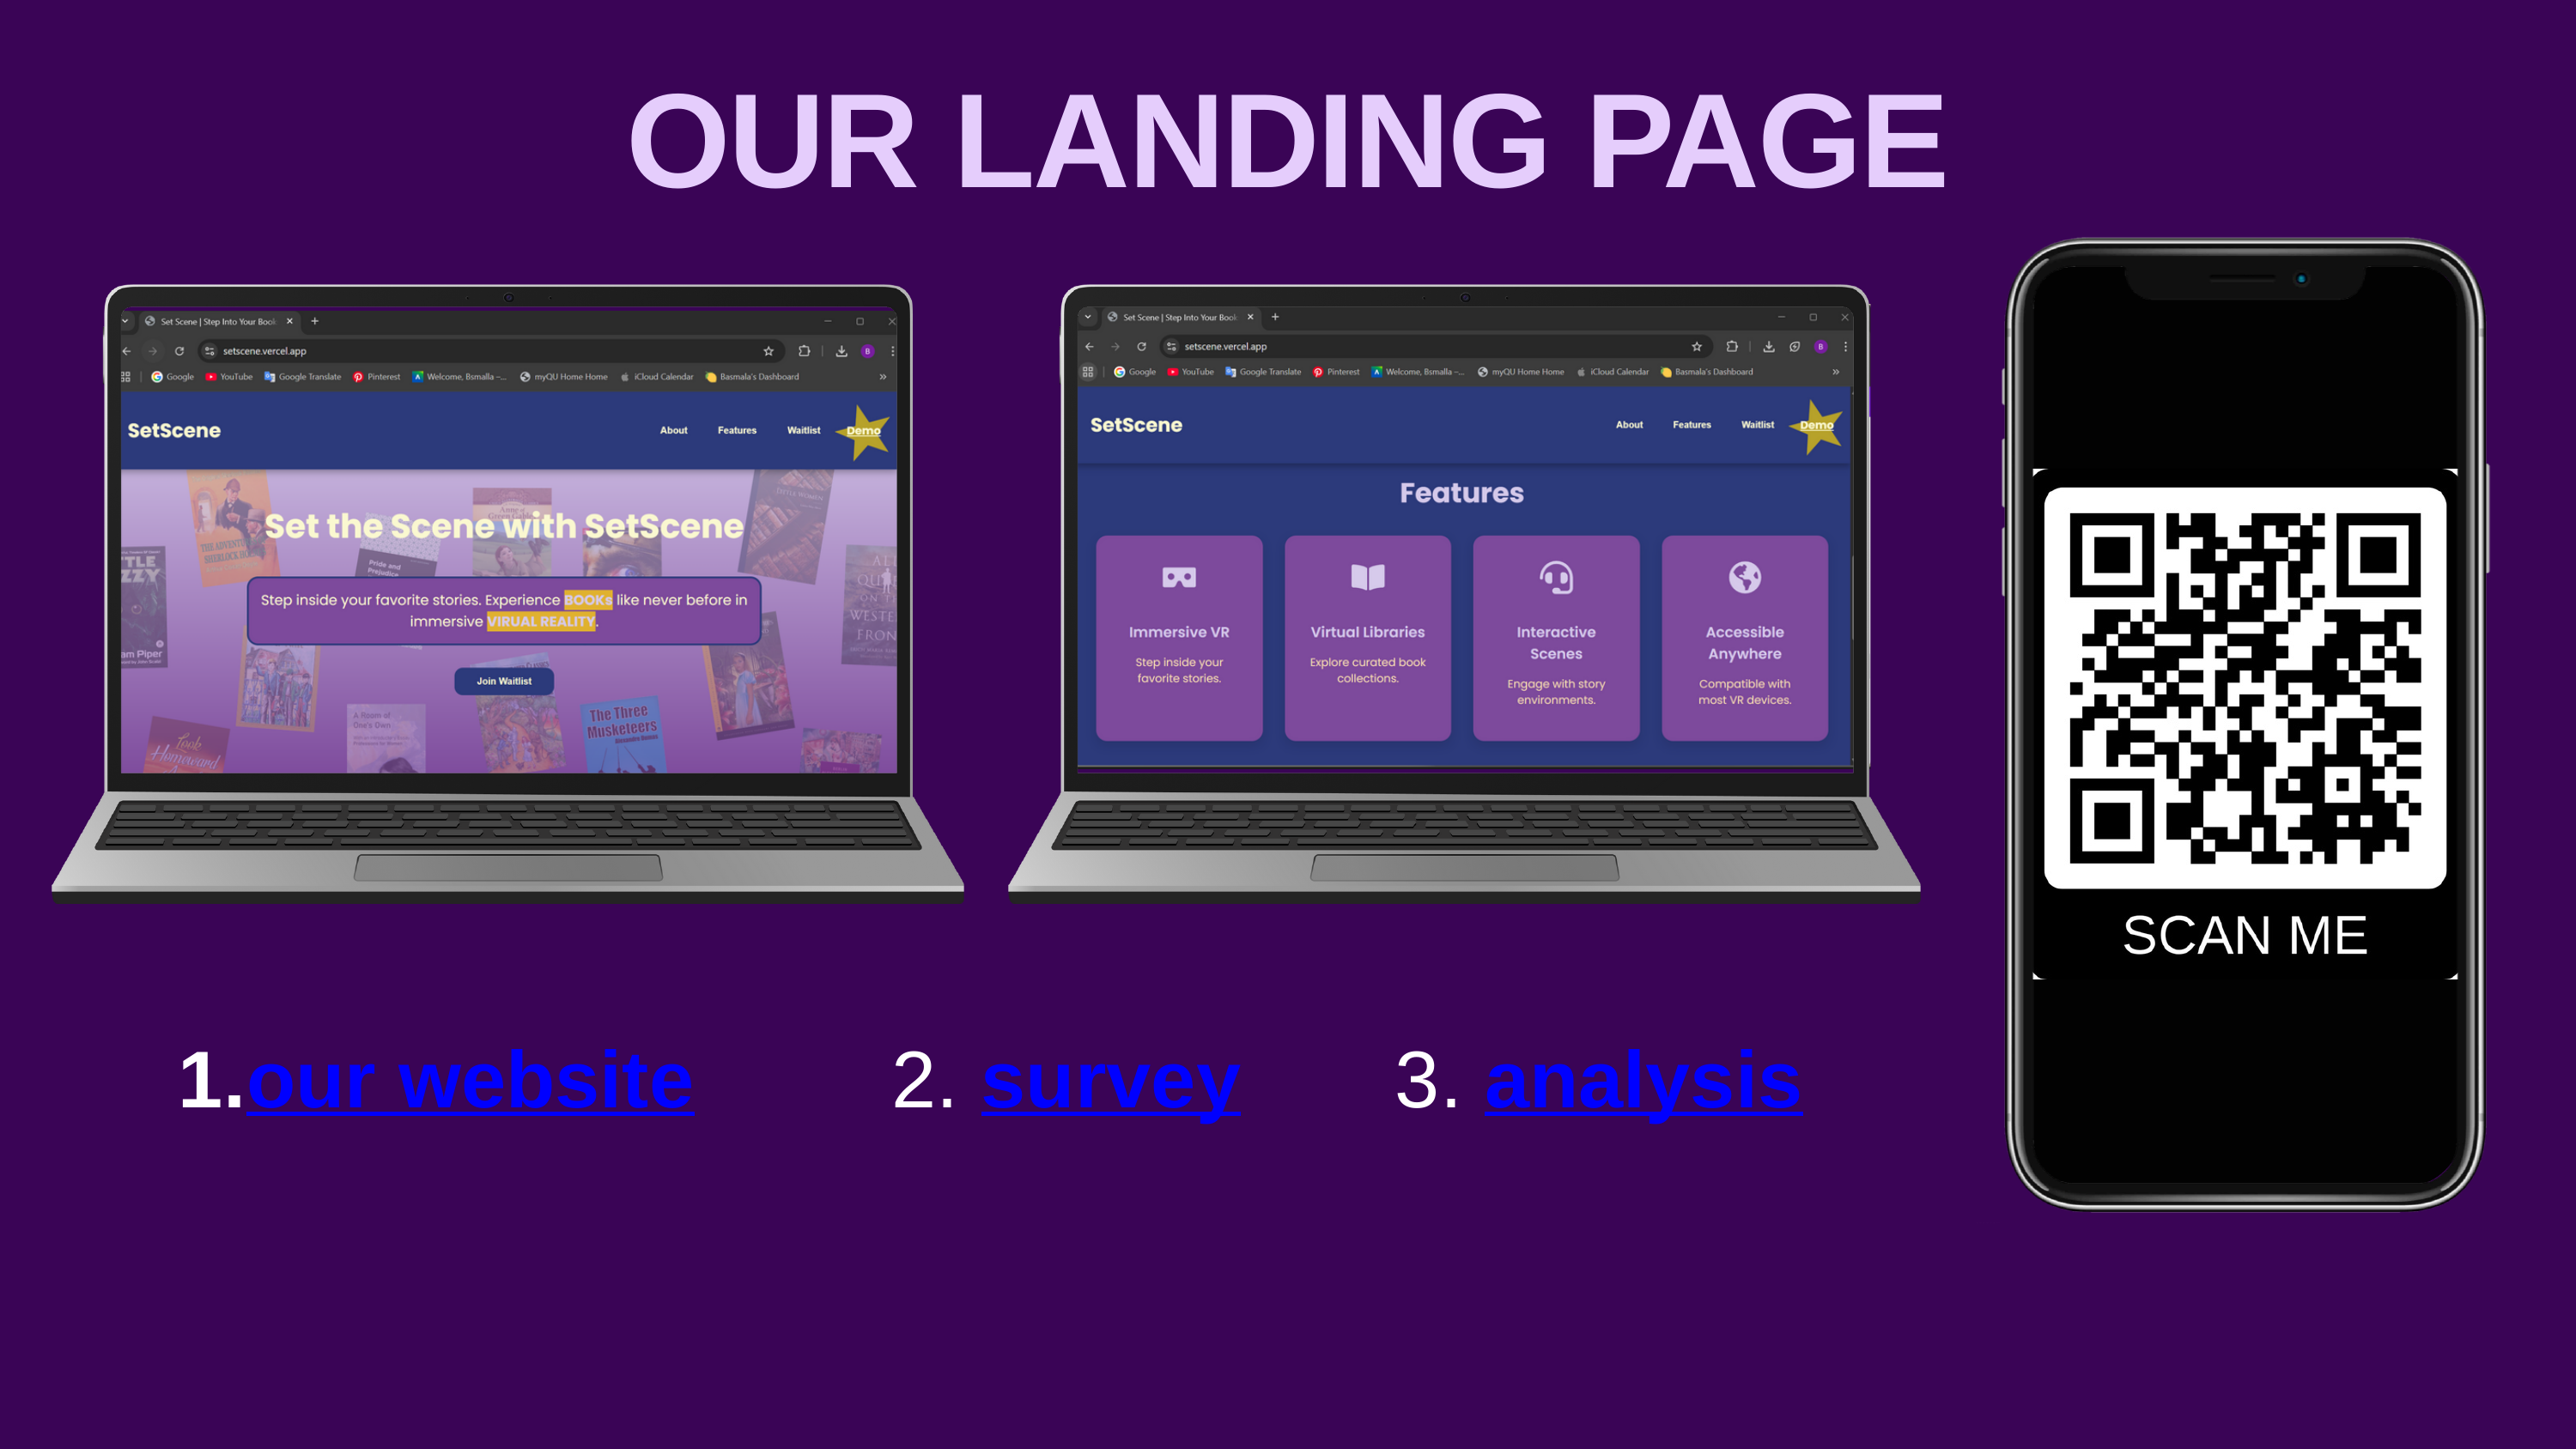

OUR LANDING PAGE

our website
2. survey
3. analysis